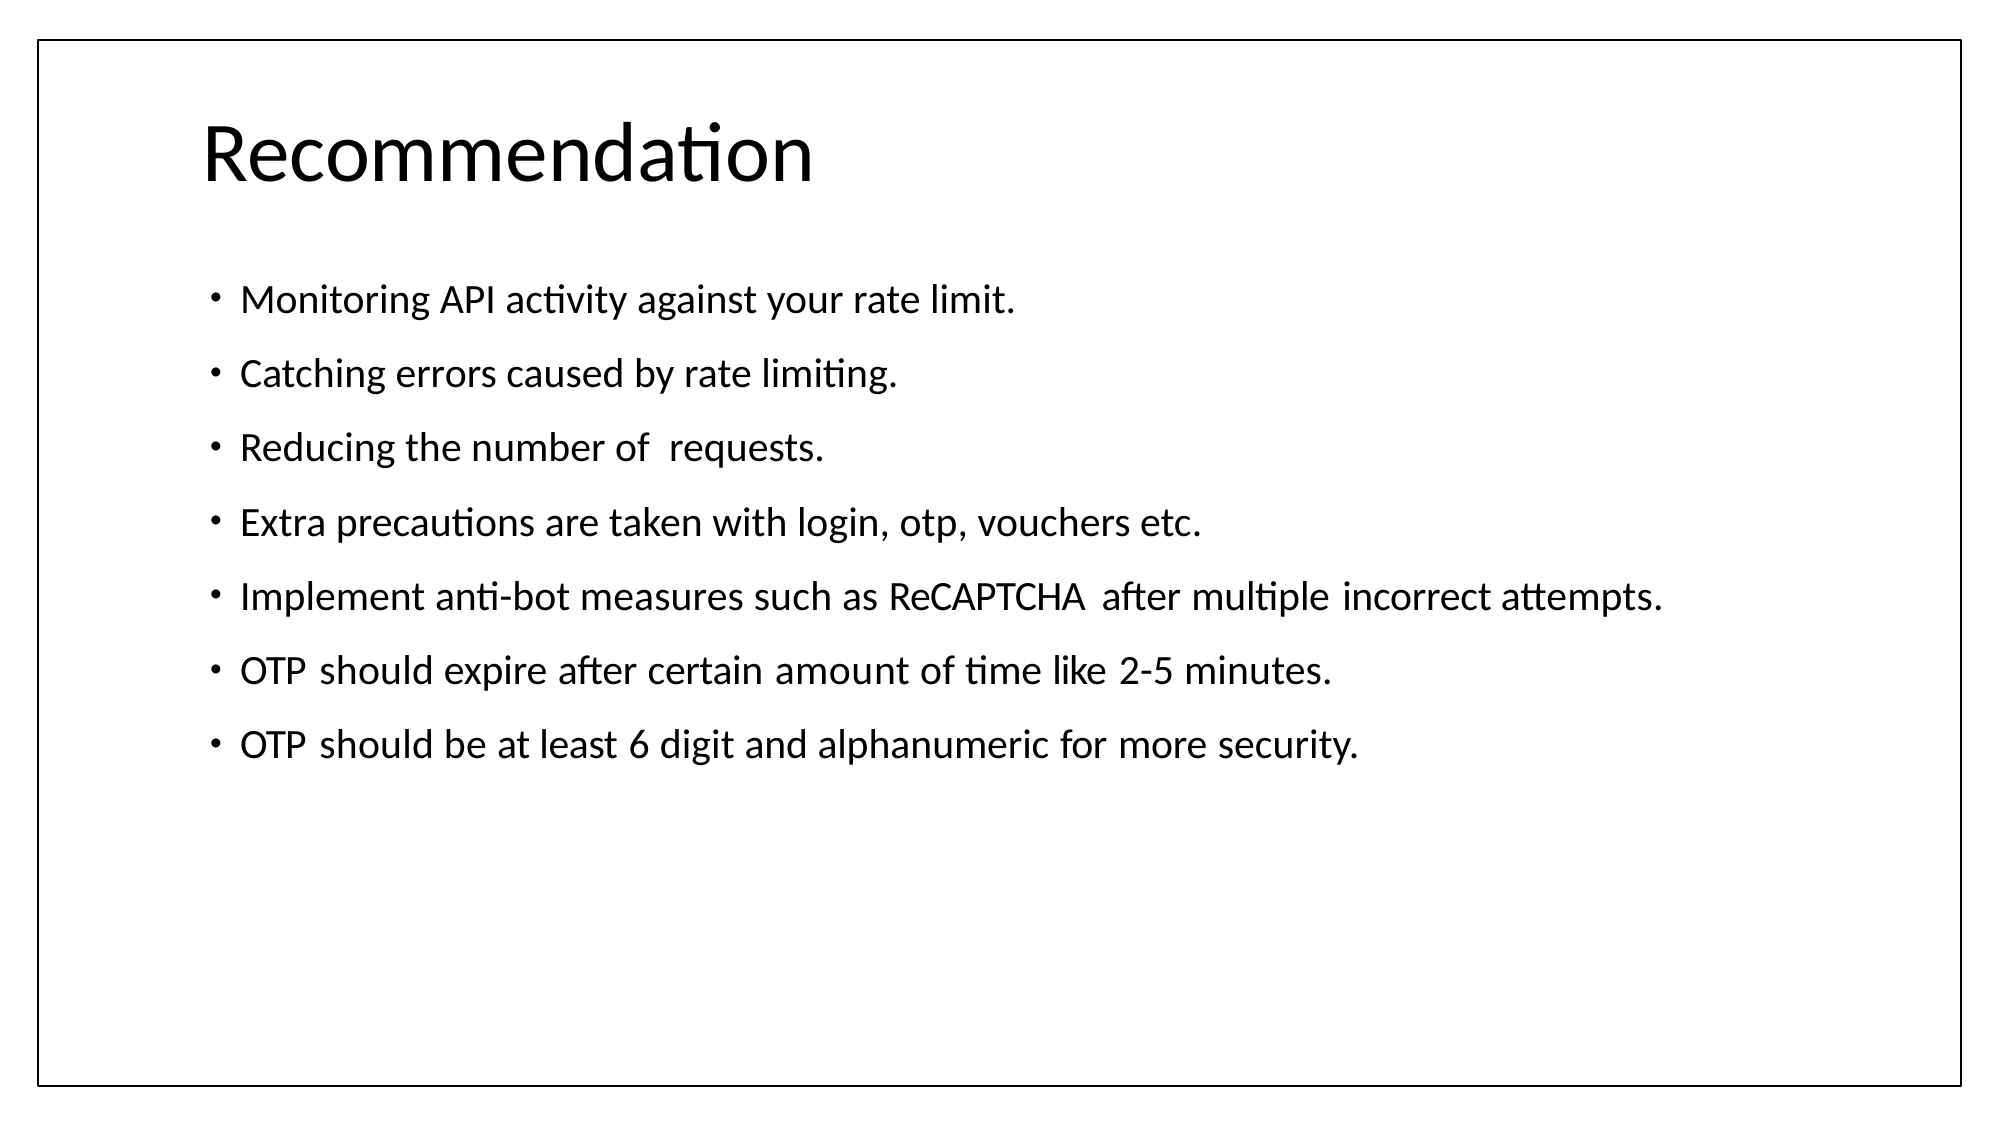

# Recommendation
Monitoring API activity against your rate limit.
Catching errors caused by rate limiting.
Reducing the number of  requests.
Extra precautions are taken with login, otp, vouchers etc.
Implement anti-bot measures such as ReCAPTCHA after multiple incorrect attempts.
OTP should expire after certain amount of time like 2-5 minutes.
OTP should be at least 6 digit and alphanumeric for more security.